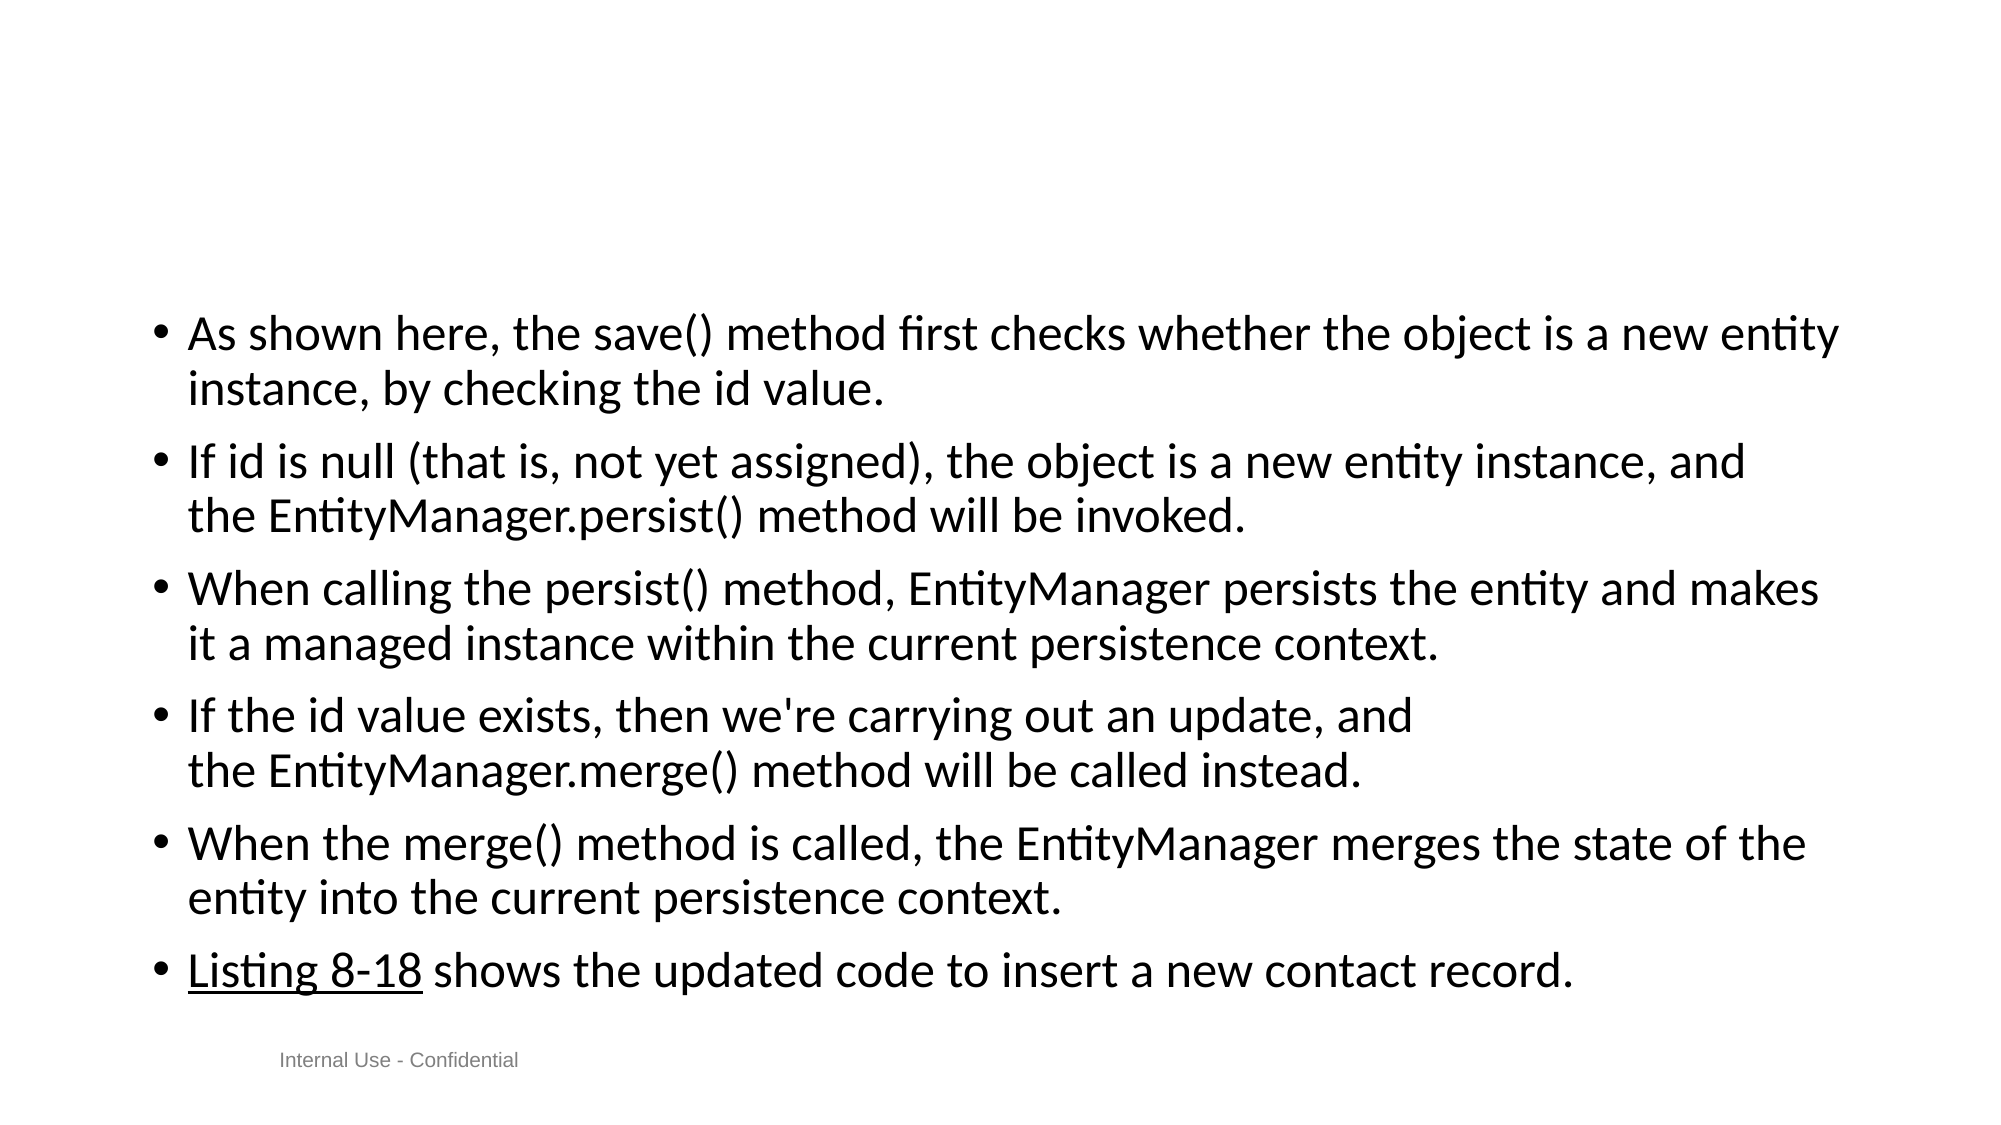

#
As shown here, the save() method first checks whether the object is a new entity instance, by checking the id value.
If id is null (that is, not yet assigned), the object is a new entity instance, and the EntityManager.persist() method will be invoked.
When calling the persist() method, EntityManager persists the entity and makes it a managed instance within the current persistence context.
If the id value exists, then we're carrying out an update, and the EntityManager.merge() method will be called instead.
When the merge() method is called, the EntityManager merges the state of the entity into the current persistence context.
Listing 8-18 shows the updated code to insert a new contact record.